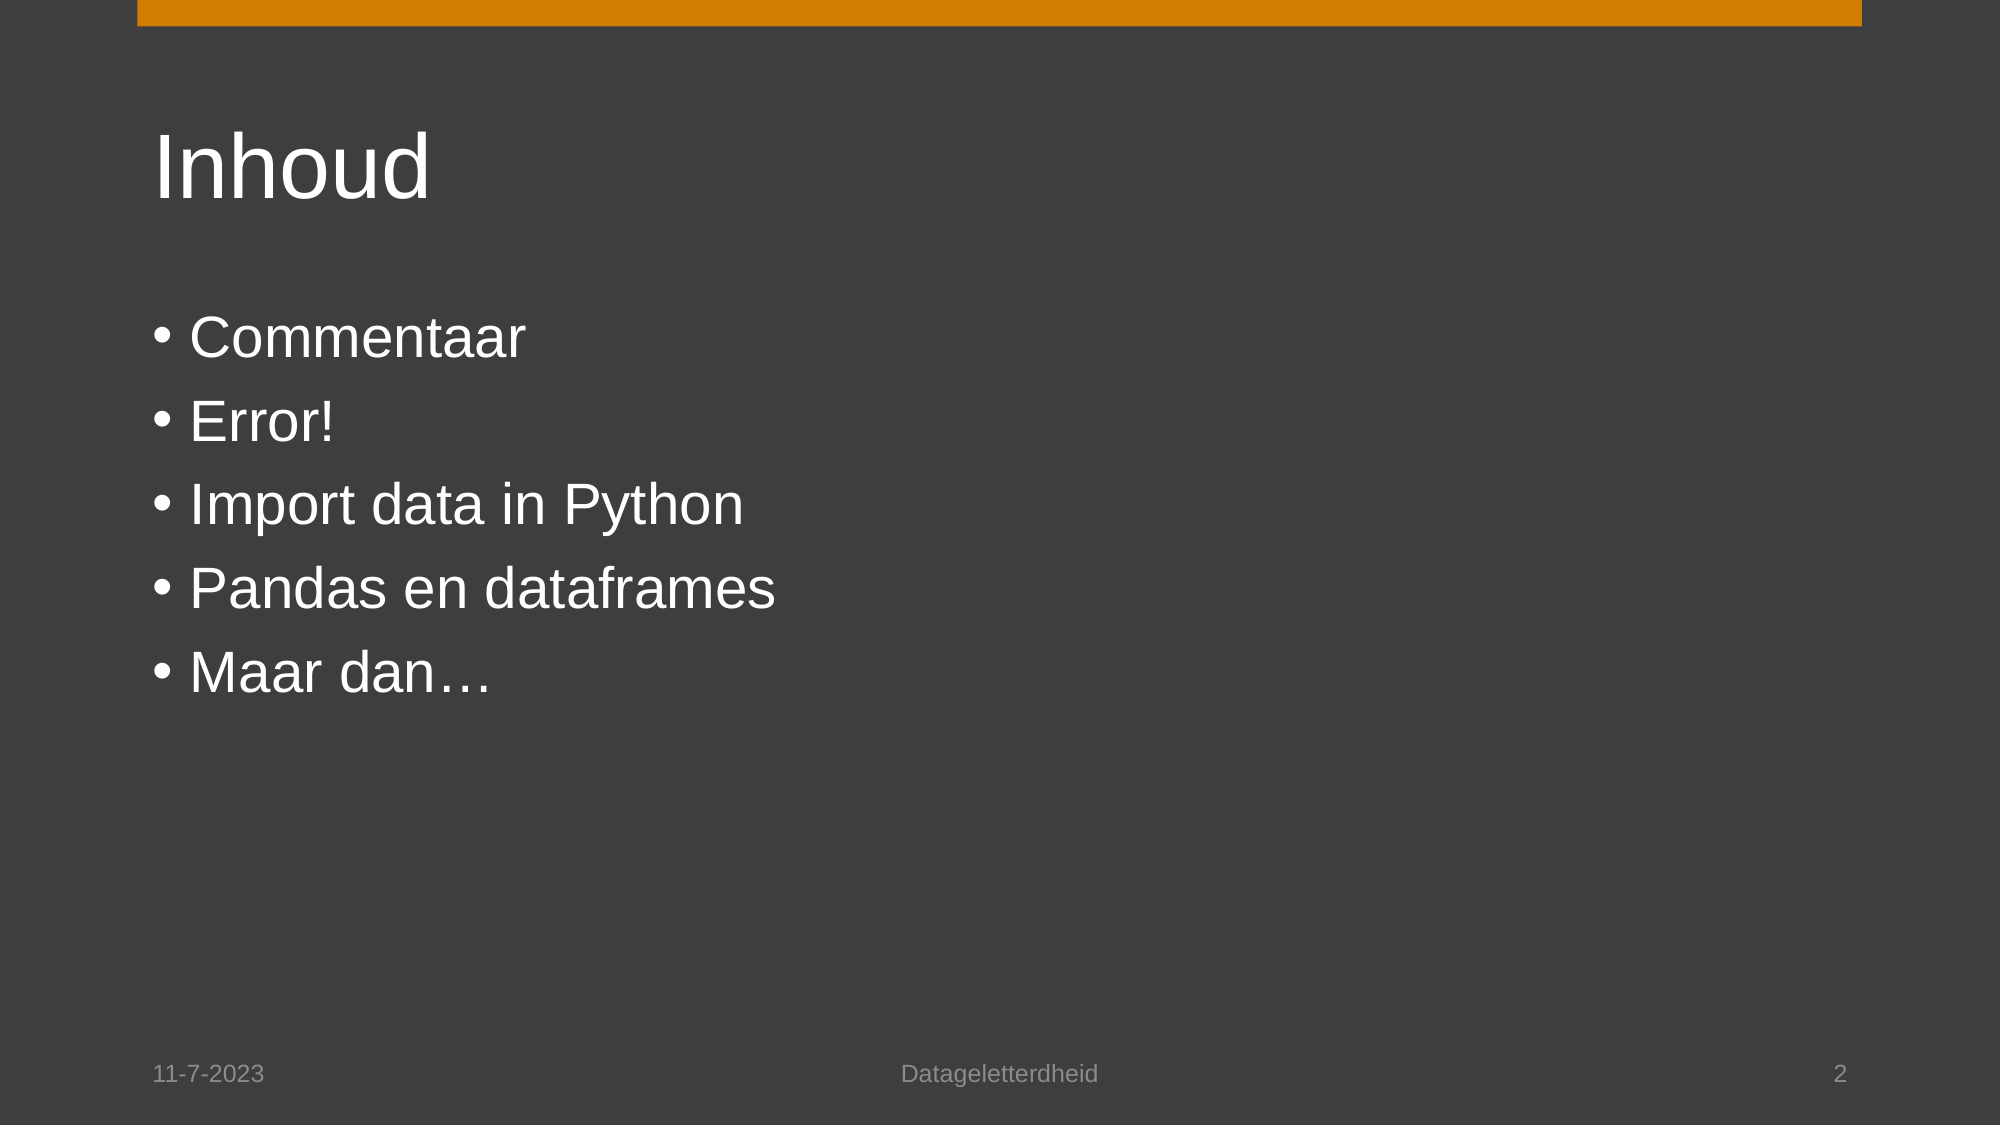

# Inhoud
Commentaar
Error!
Import data in Python
Pandas en dataframes
Maar dan…
11-7-2023
Datageletterdheid
2